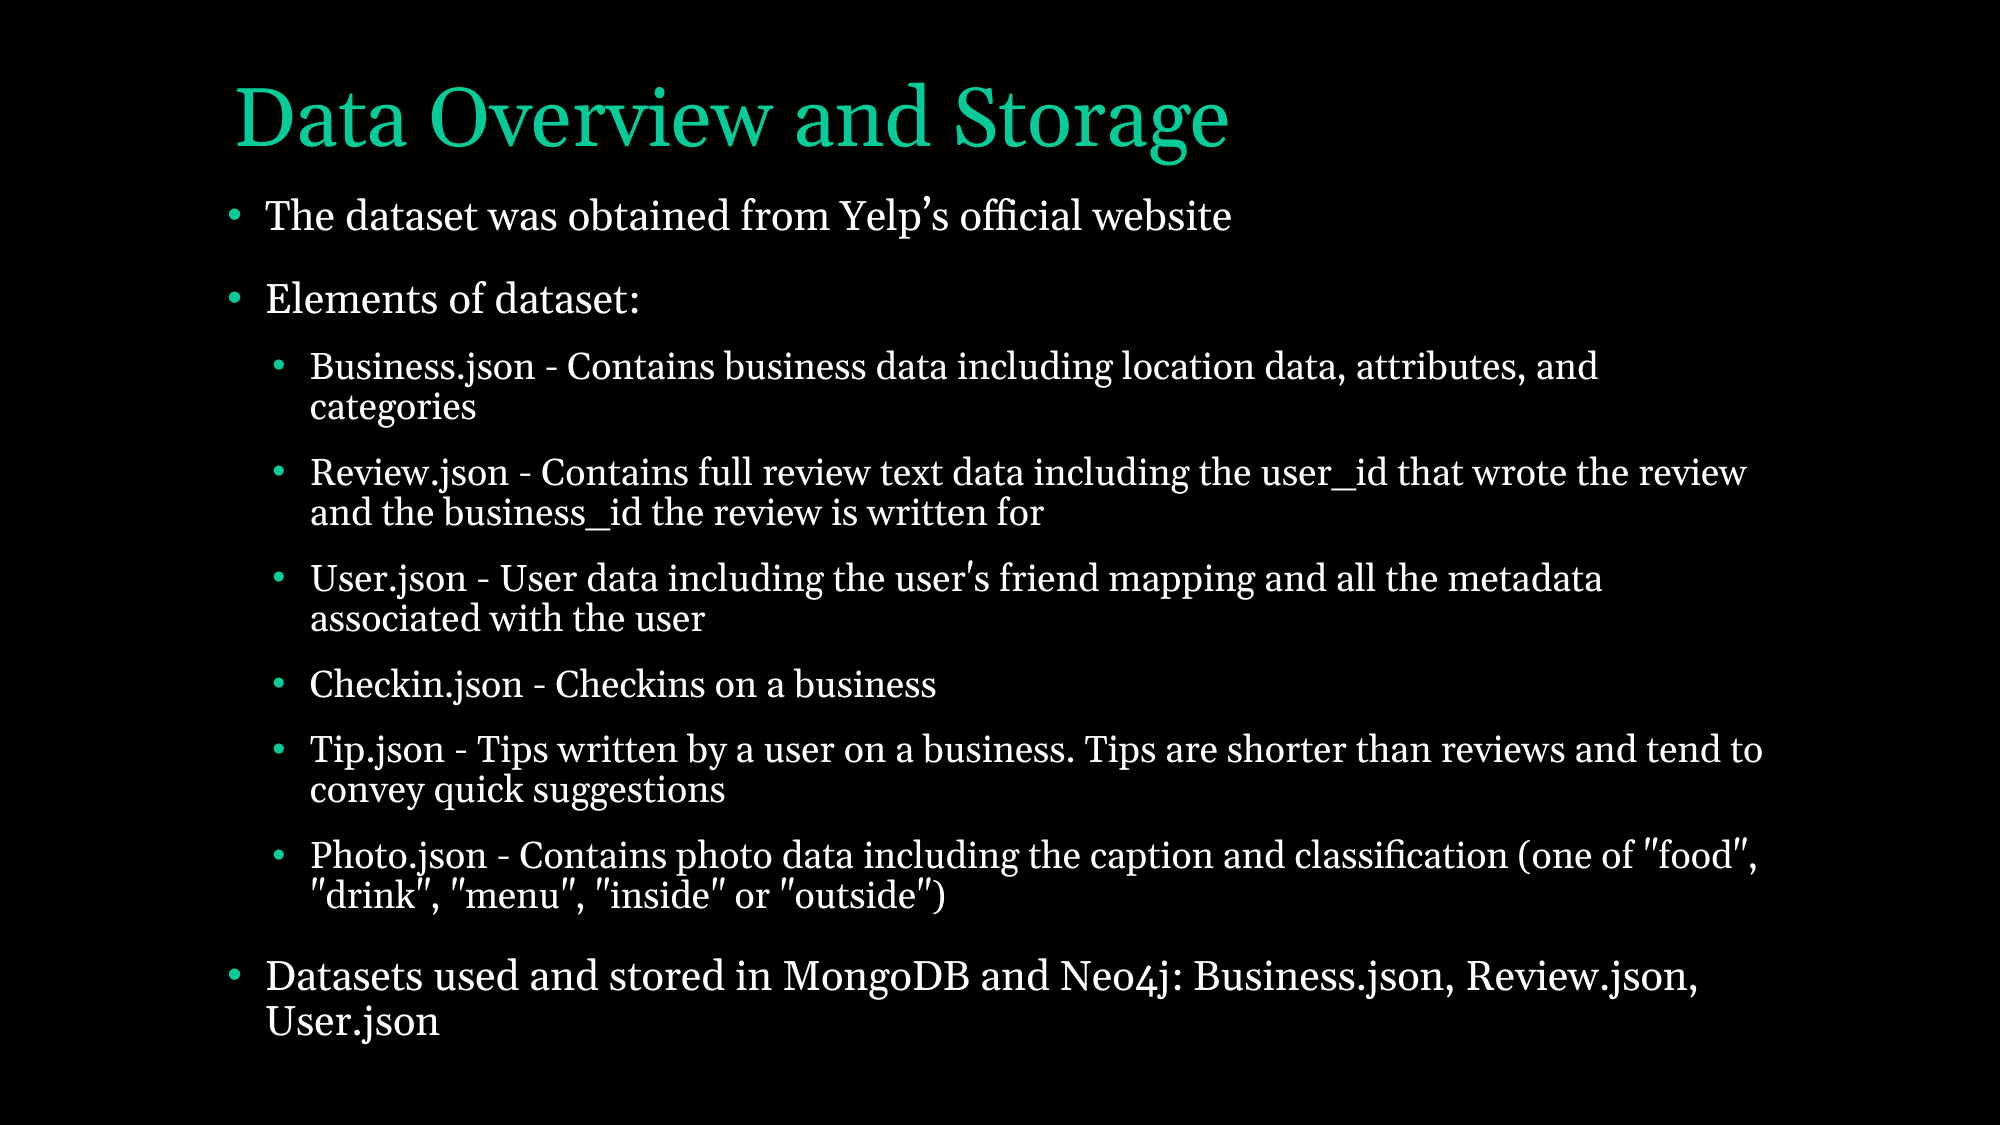

Data Overview and Storage
The dataset was obtained from Yelp’s official website
Elements of dataset:
Business.json - Contains business data including location data, attributes, and categories
Review.json - Contains full review text data including the user_id that wrote the review and the business_id the review is written for
User.json - User data including the user's friend mapping and all the metadata associated with the user
Checkin.json - Checkins on a business
Tip.json - Tips written by a user on a business. Tips are shorter than reviews and tend to convey quick suggestions
Photo.json - Contains photo data including the caption and classification (one of "food", "drink", "menu", "inside" or "outside")
Datasets used and stored in MongoDB and Neo4j: Business.json, Review.json, User.json